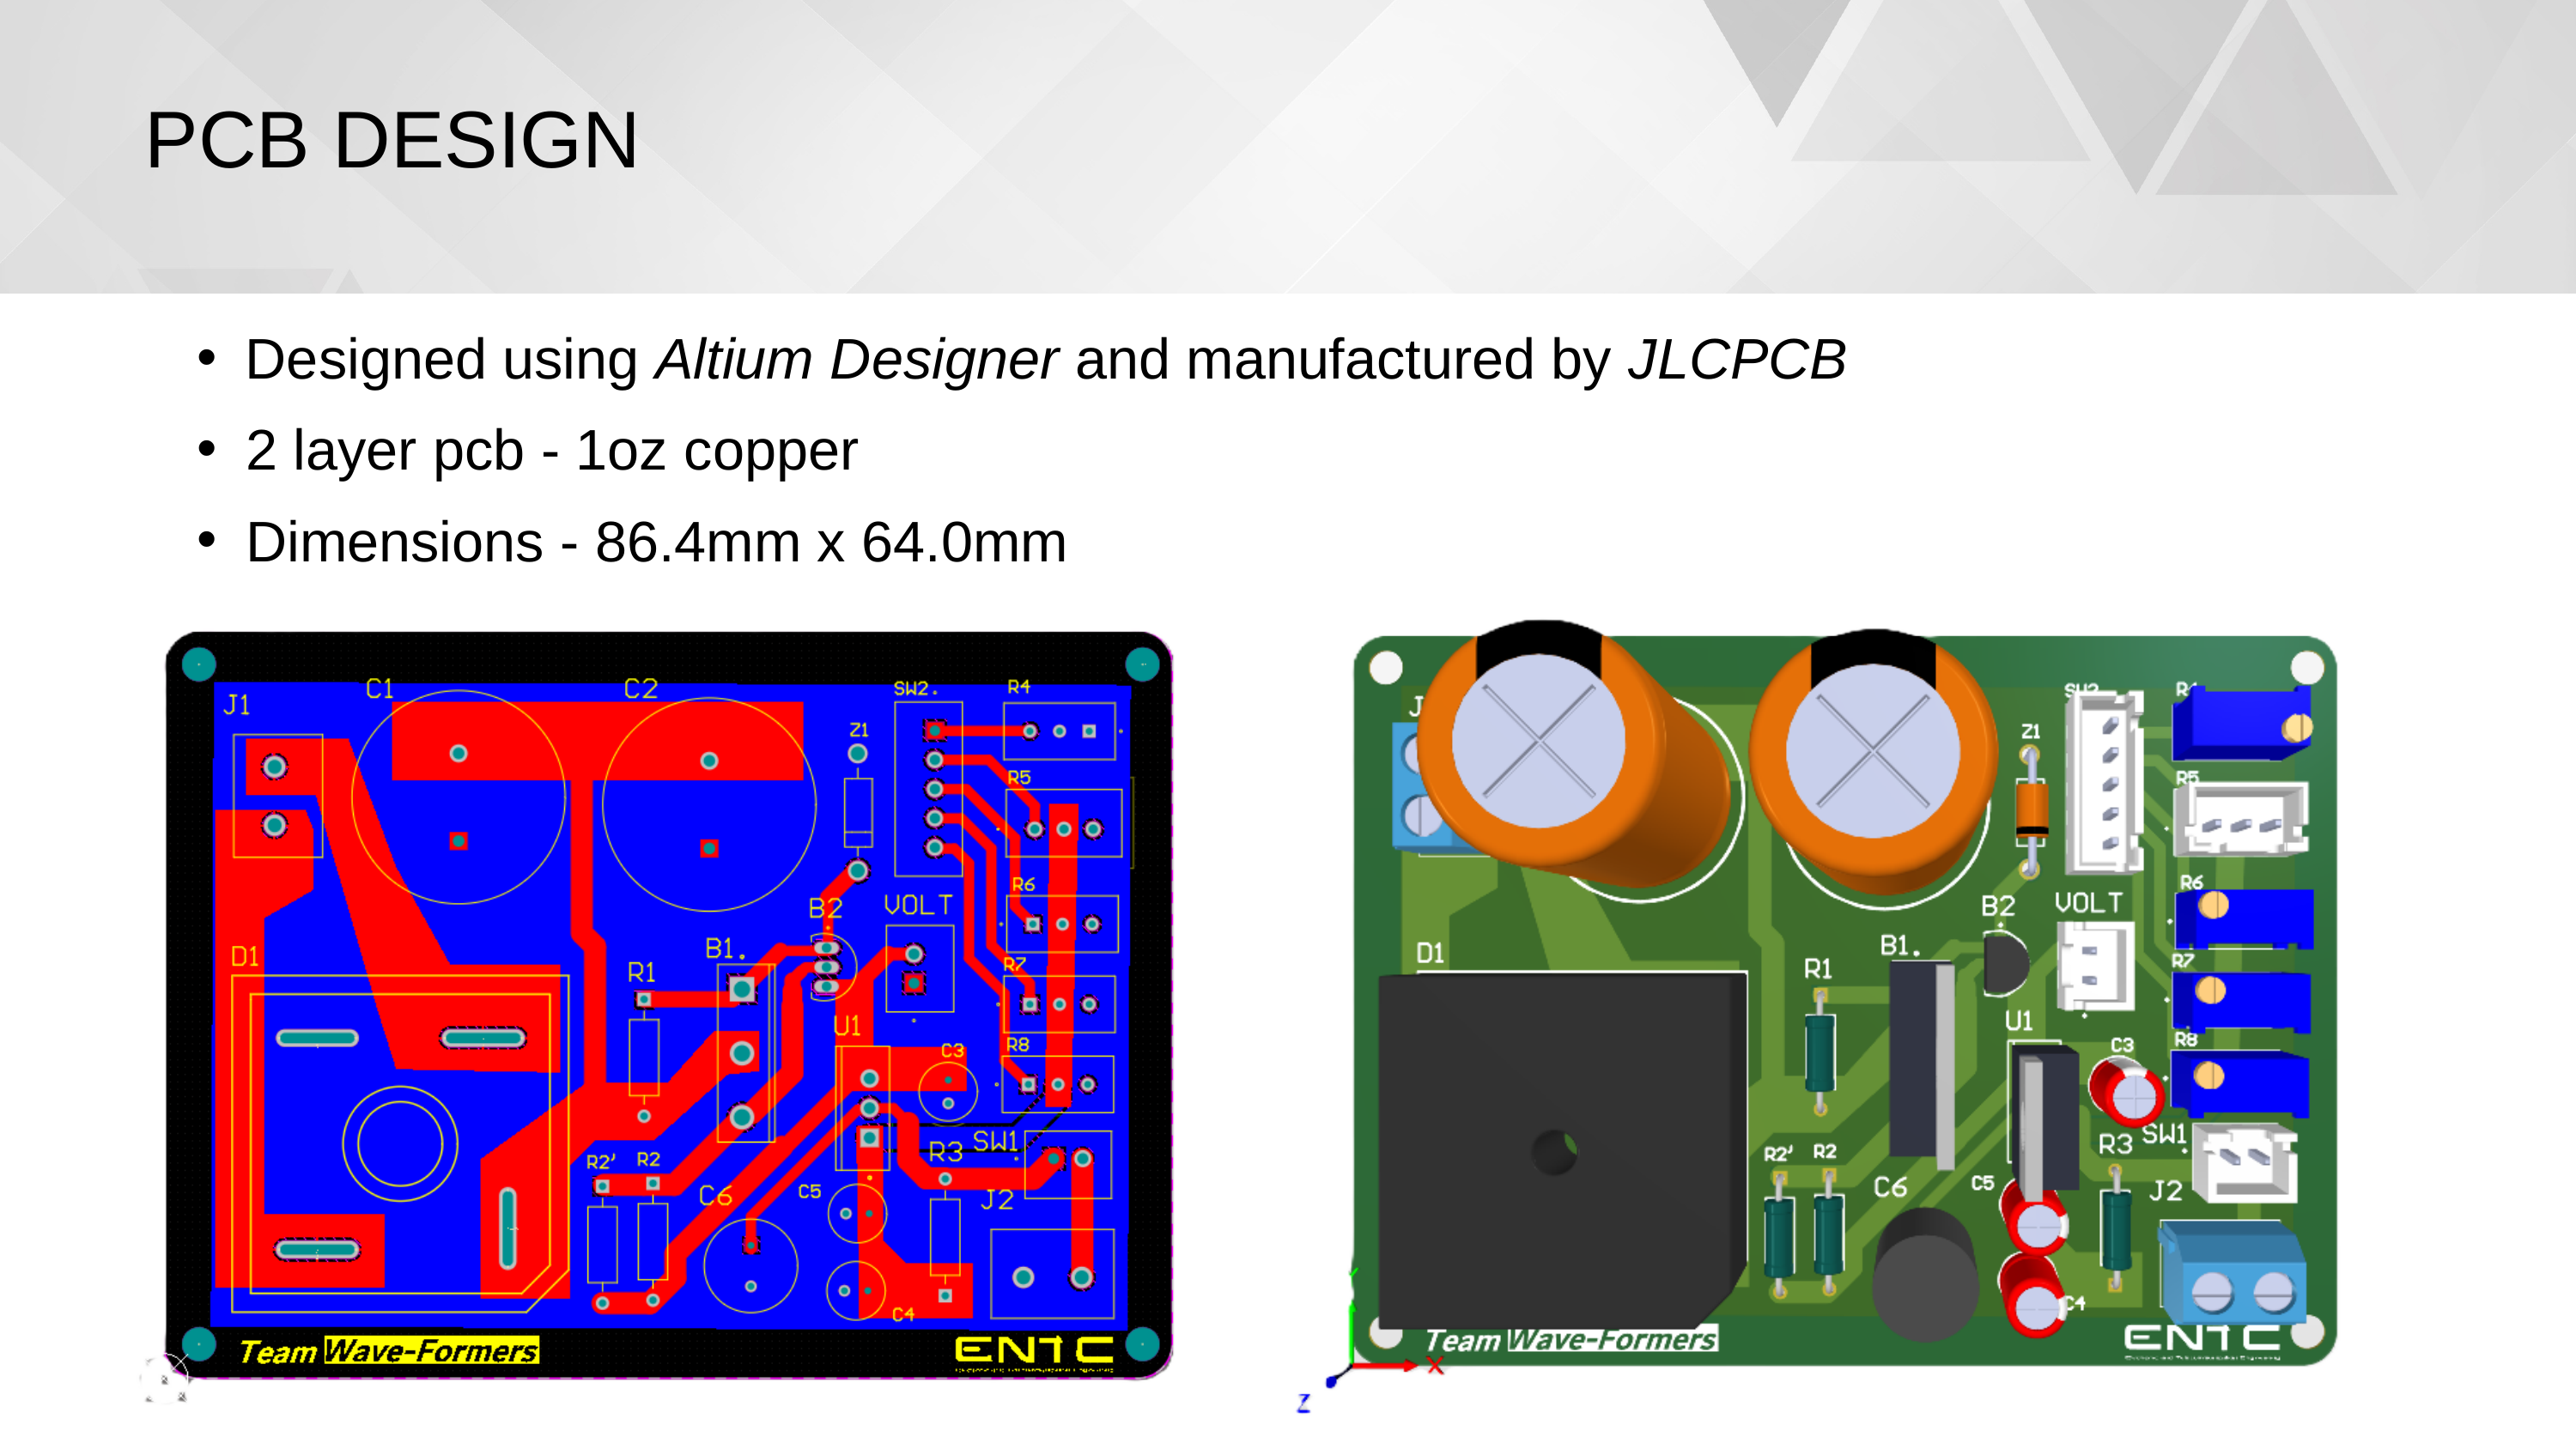

PCB DESIGN
Designed using Altium Designer and manufactured by JLCPCB
2 layer pcb - 1oz copper
Dimensions - 86.4mm x 64.0mm